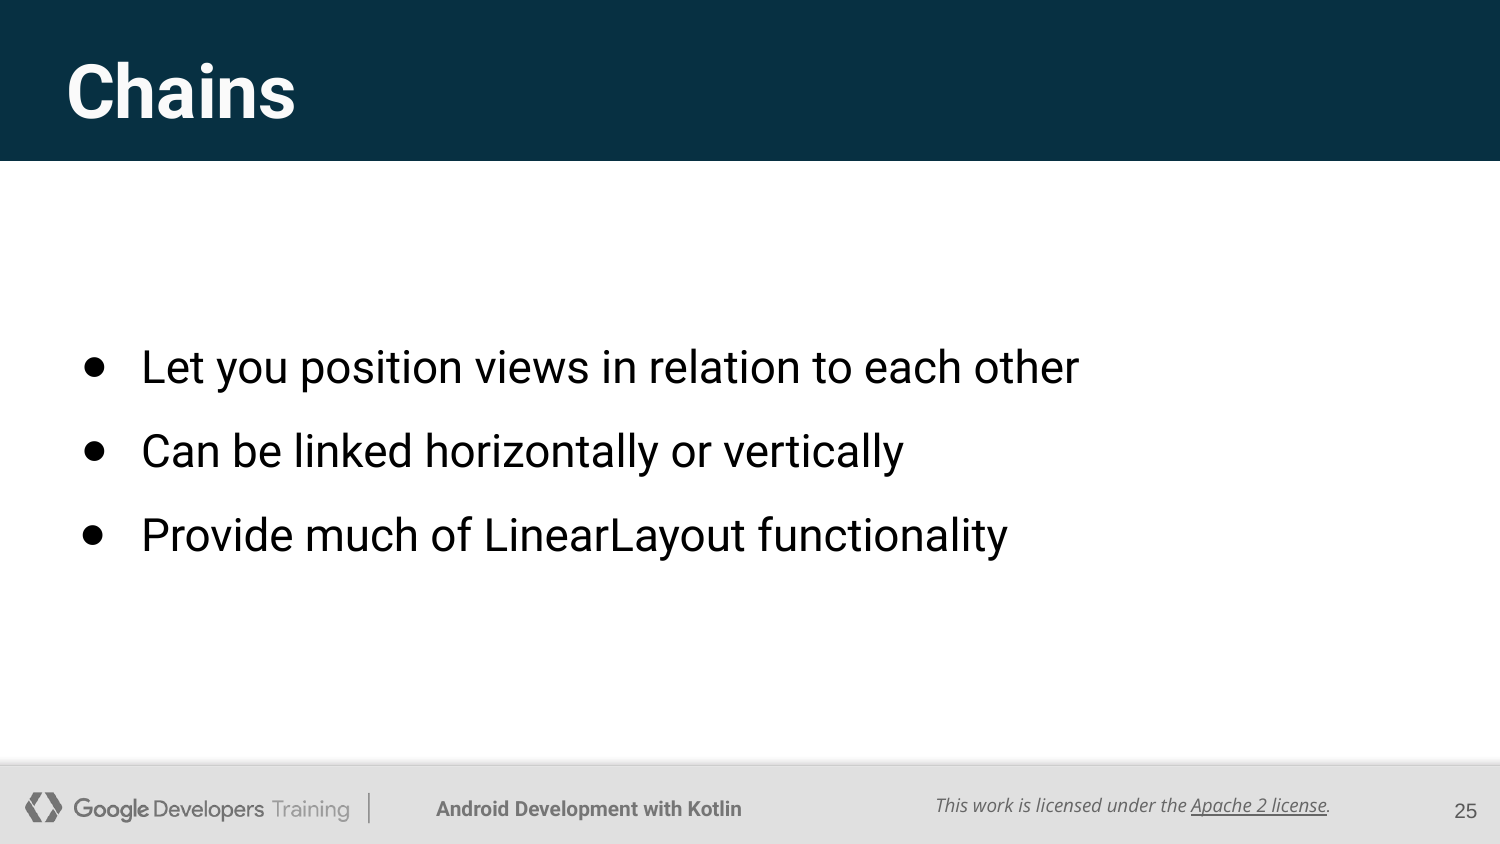

# Chains
Let you position views in relation to each other
Can be linked horizontally or vertically
Provide much of LinearLayout functionality

25